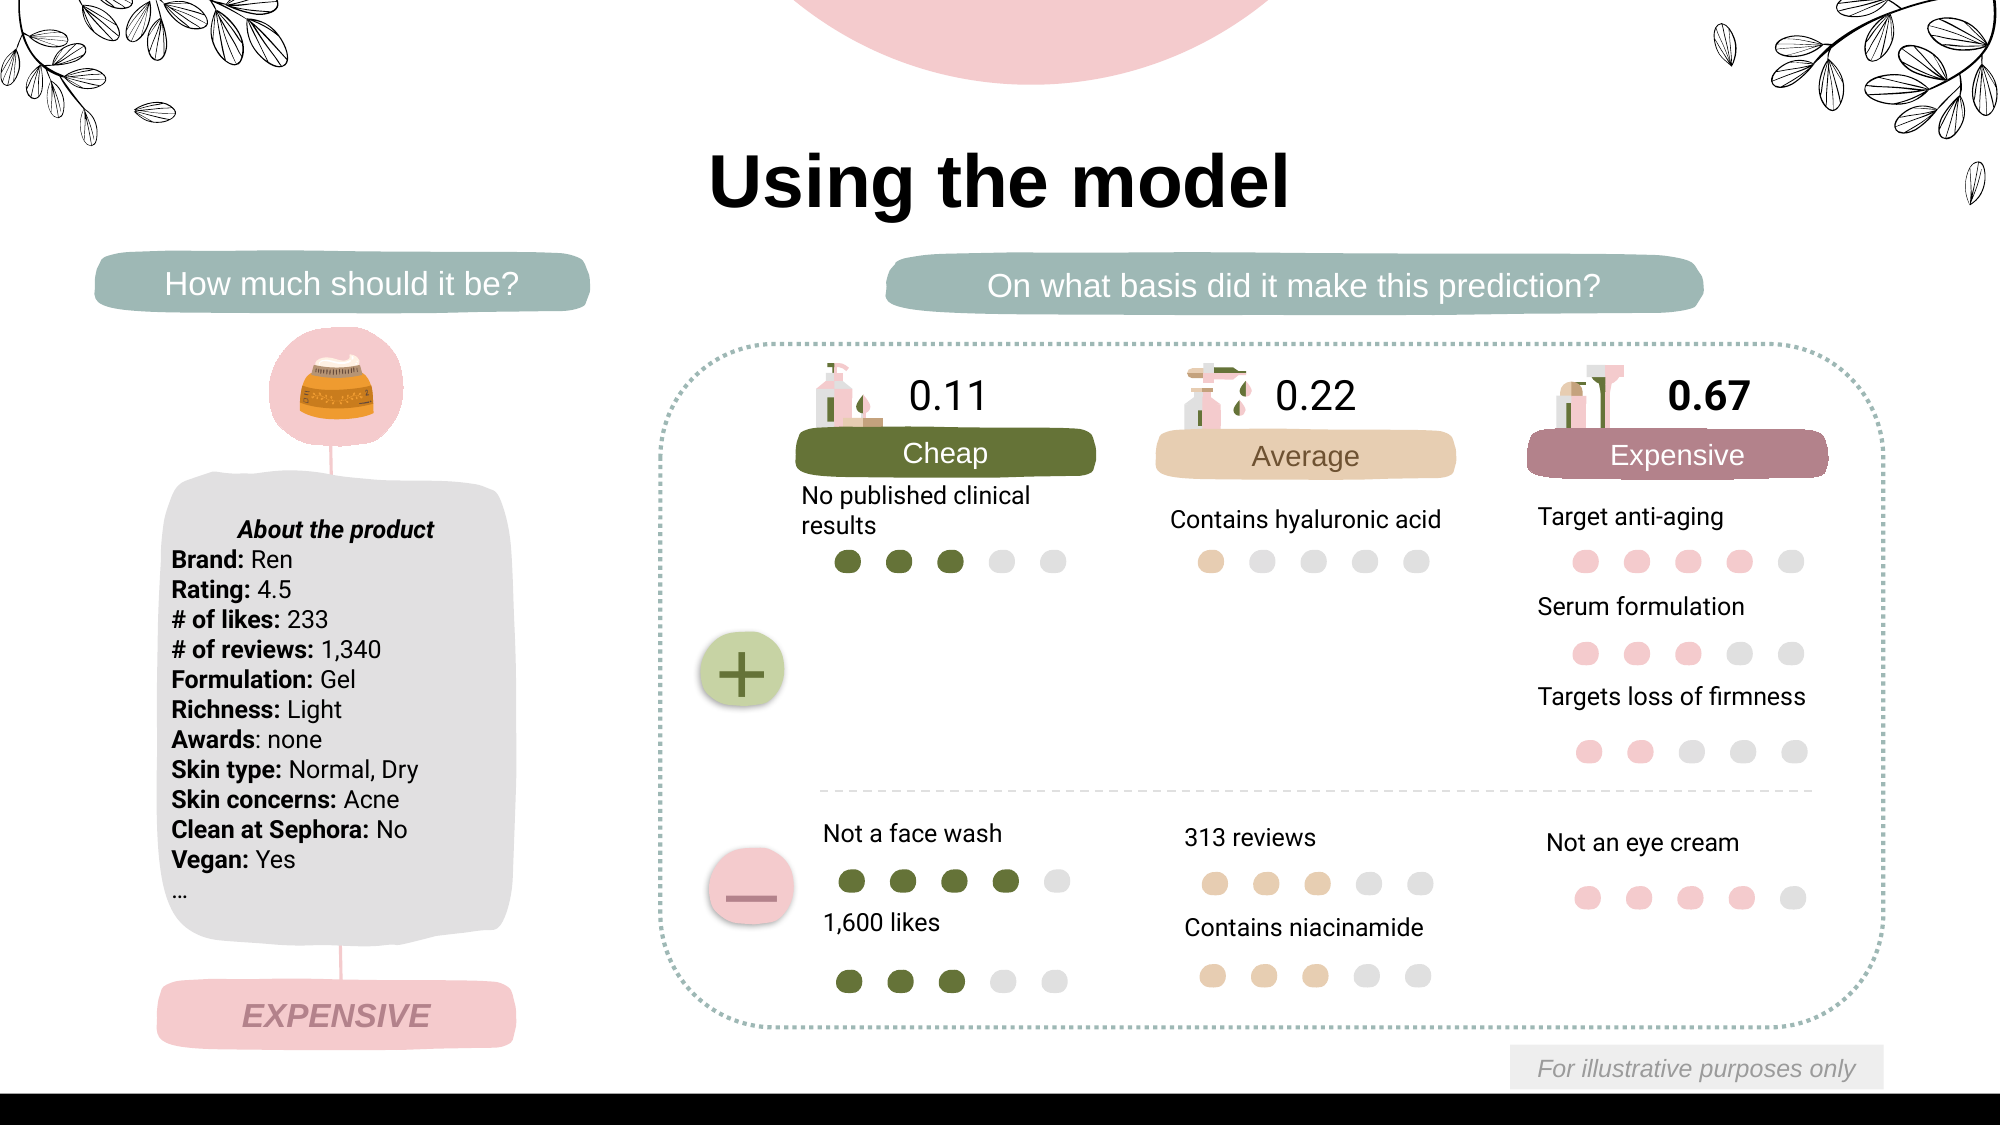

# Using the model
How much should it be?
On what basis did it make this prediction?

0.11
0.22
0.67

Cheap
Expensive
Average
No published clinical results
Contains hyaluronic acid
About the product
Brand: Ren
Rating: 4.5
# of likes: 233
# of reviews: 1,340
Formulation: Gel
Richness: Light
Awards: none
Skin type: Normal, Dry
Skin concerns: Acne
Clean at Sephora: No
Vegan: Yes
…
Target anti-aging

Serum formulation

Targets loss of firmness

+

Not an eye cream

Not a face wash

1,600 likes
313 reviews

Contains niacinamide
–

EXPENSIVE
For illustrative purposes only